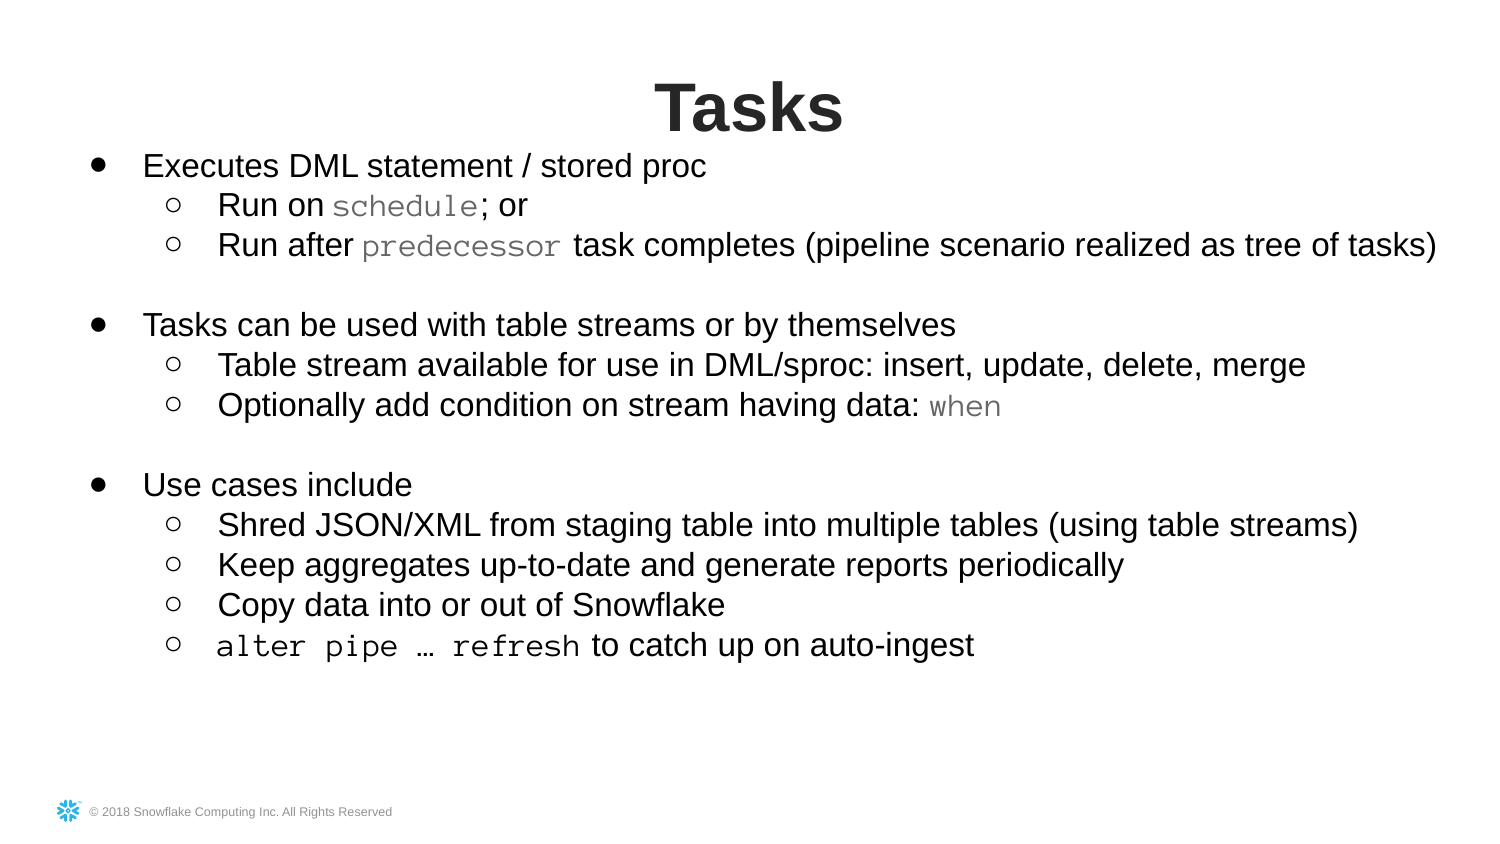

Tasks
Executes DML statement / stored proc
Run on schedule; or
Run after predecessor task completes (pipeline scenario realized as tree of tasks)

Tasks can be used with table streams or by themselves
Table stream available for use in DML/sproc: insert, update, delete, merge
Optionally add condition on stream having data: when

Use cases include
Shred JSON/XML from staging table into multiple tables (using table streams)
Keep aggregates up-to-date and generate reports periodically
Copy data into or out of Snowflake
alter pipe … refresh to catch up on auto-ingest